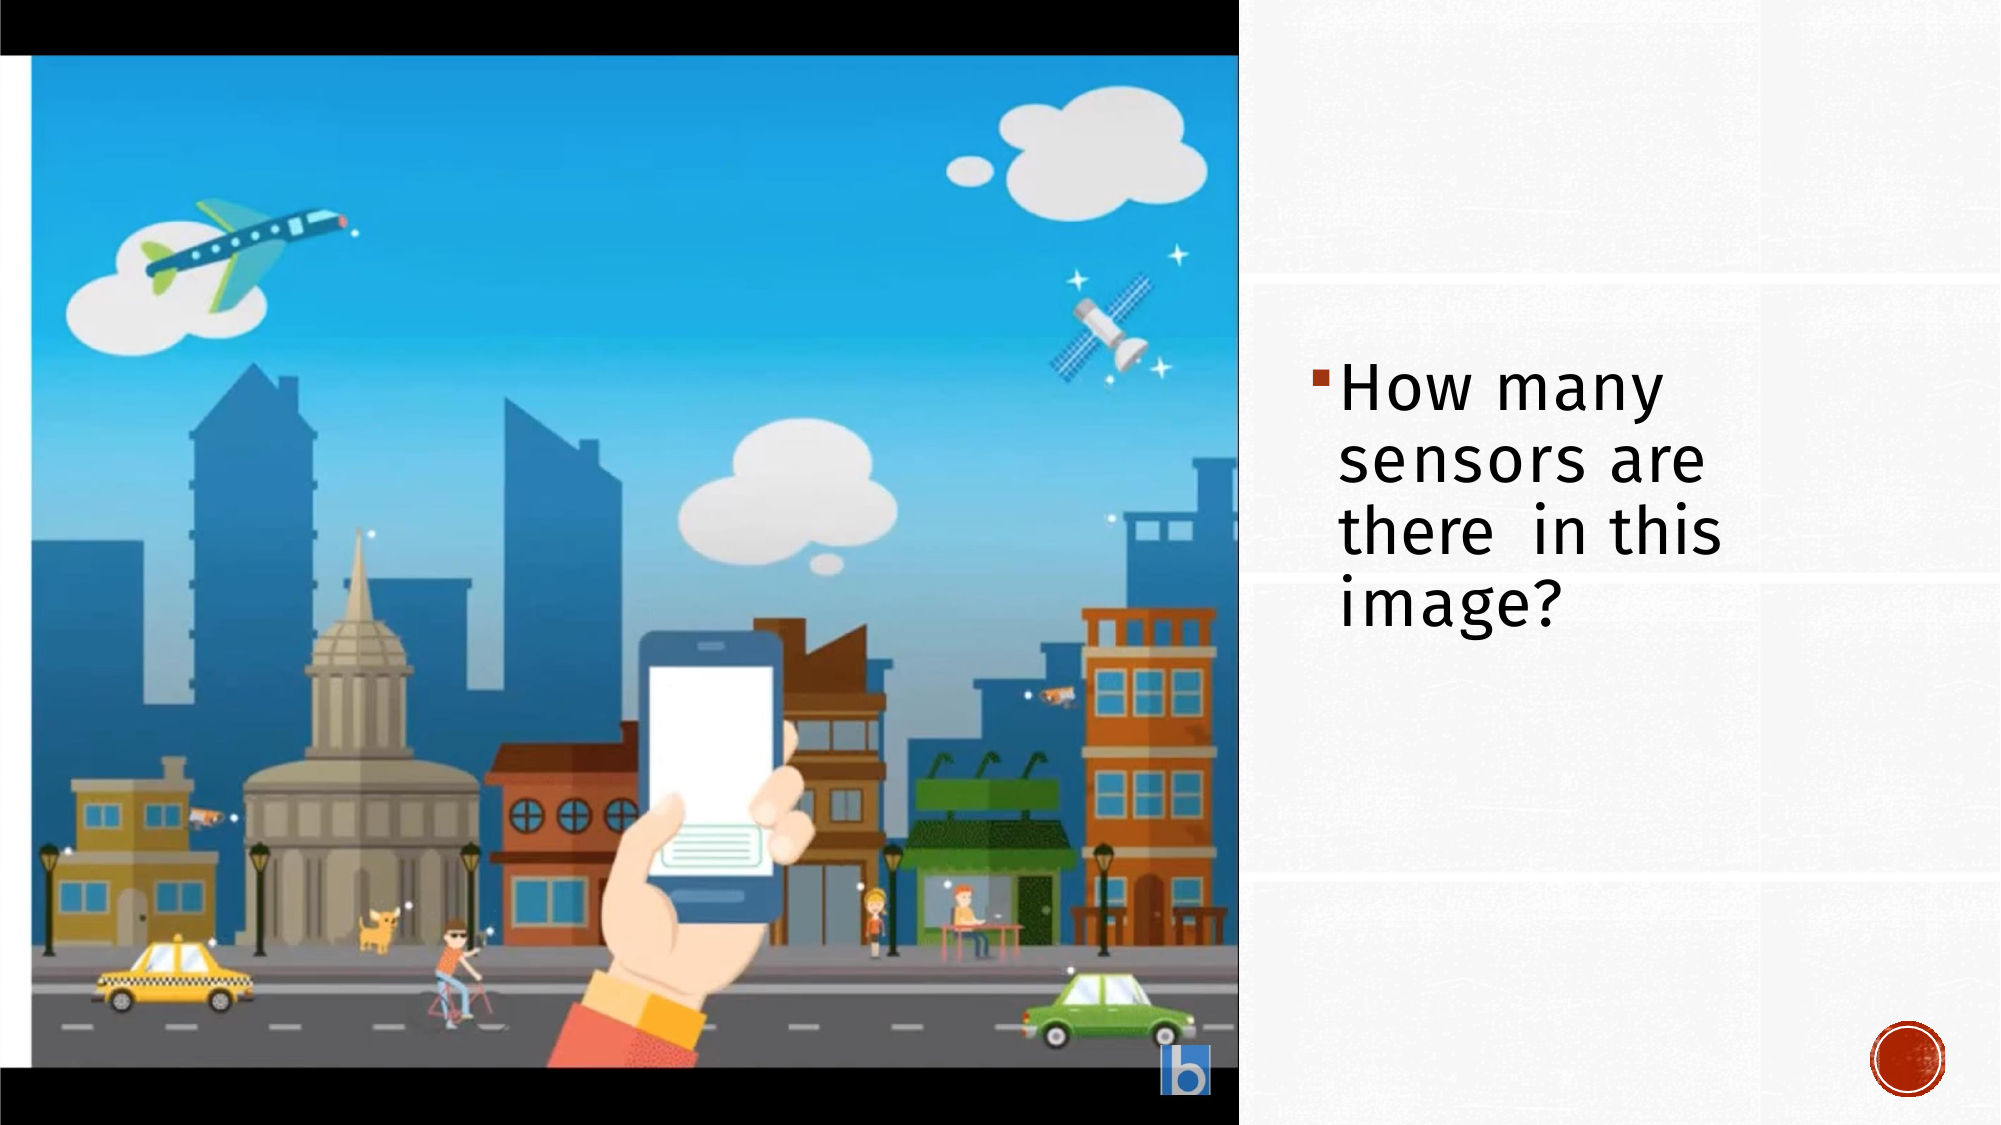

How many  sensors are there  in this image?